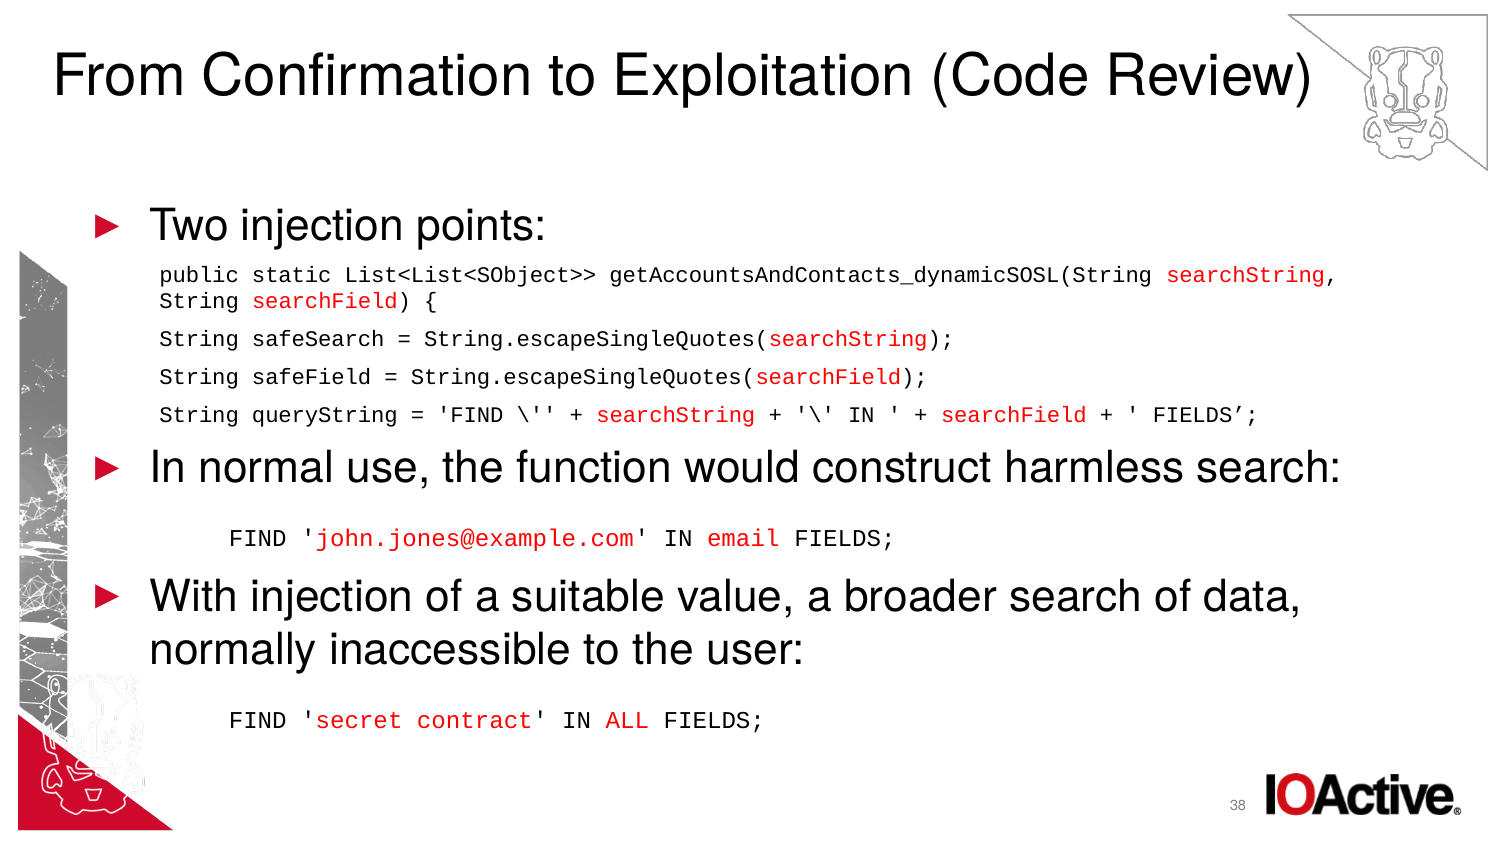

# From Confirmation to Exploitation (Code Review)
Two injection points:
public static List<List<SObject>> getAccountsAndContacts_dynamicSOSL(String searchString, String searchField) {
	String safeSearch = String.escapeSingleQuotes(searchString);
	String safeField = String.escapeSingleQuotes(searchField);
	String queryString = 'FIND \'' + searchString + '\' IN ' + searchField + ' FIELDS’;
In normal use, the function would construct harmless search:
	FIND 'john.jones@example.com' IN email FIELDS;
With injection of a suitable value, a broader search of data, normally inaccessible to the user:
	FIND 'secret contract' IN ALL FIELDS;